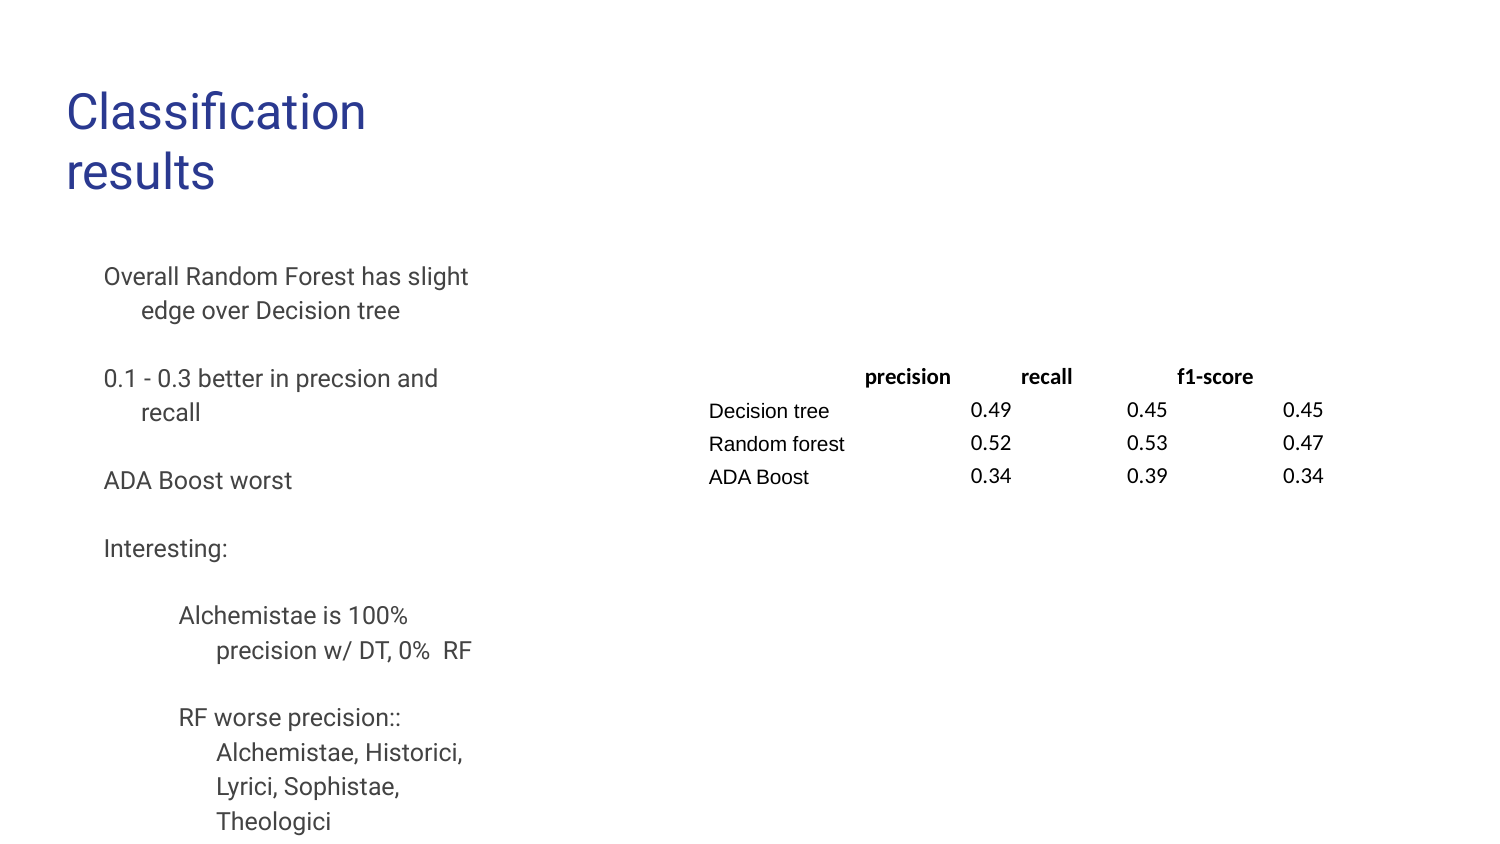

# Classification results
Overall Random Forest has slight edge over Decision tree
0.1 - 0.3 better in precsion and recall
ADA Boost worst
Interesting:
Alchemistae is 100% precision w/ DT, 0%  RF
RF worse precision:: Alchemistae, Historici, Lyrici, Sophistae, Theologici
Medici is 15% precision w/ DT, 100% RF
Rhetorici is 38% precision w/ DT, 100% RF
Elegiaci, Poetae 0% in all
|  | precision | recall | f1-score |
| --- | --- | --- | --- |
| Decision tree | 0.49 | 0.45 | 0.45 |
| Random forest | 0.52 | 0.53 | 0.47 |
| ADA Boost | 0.34 | 0.39 | 0.34 |